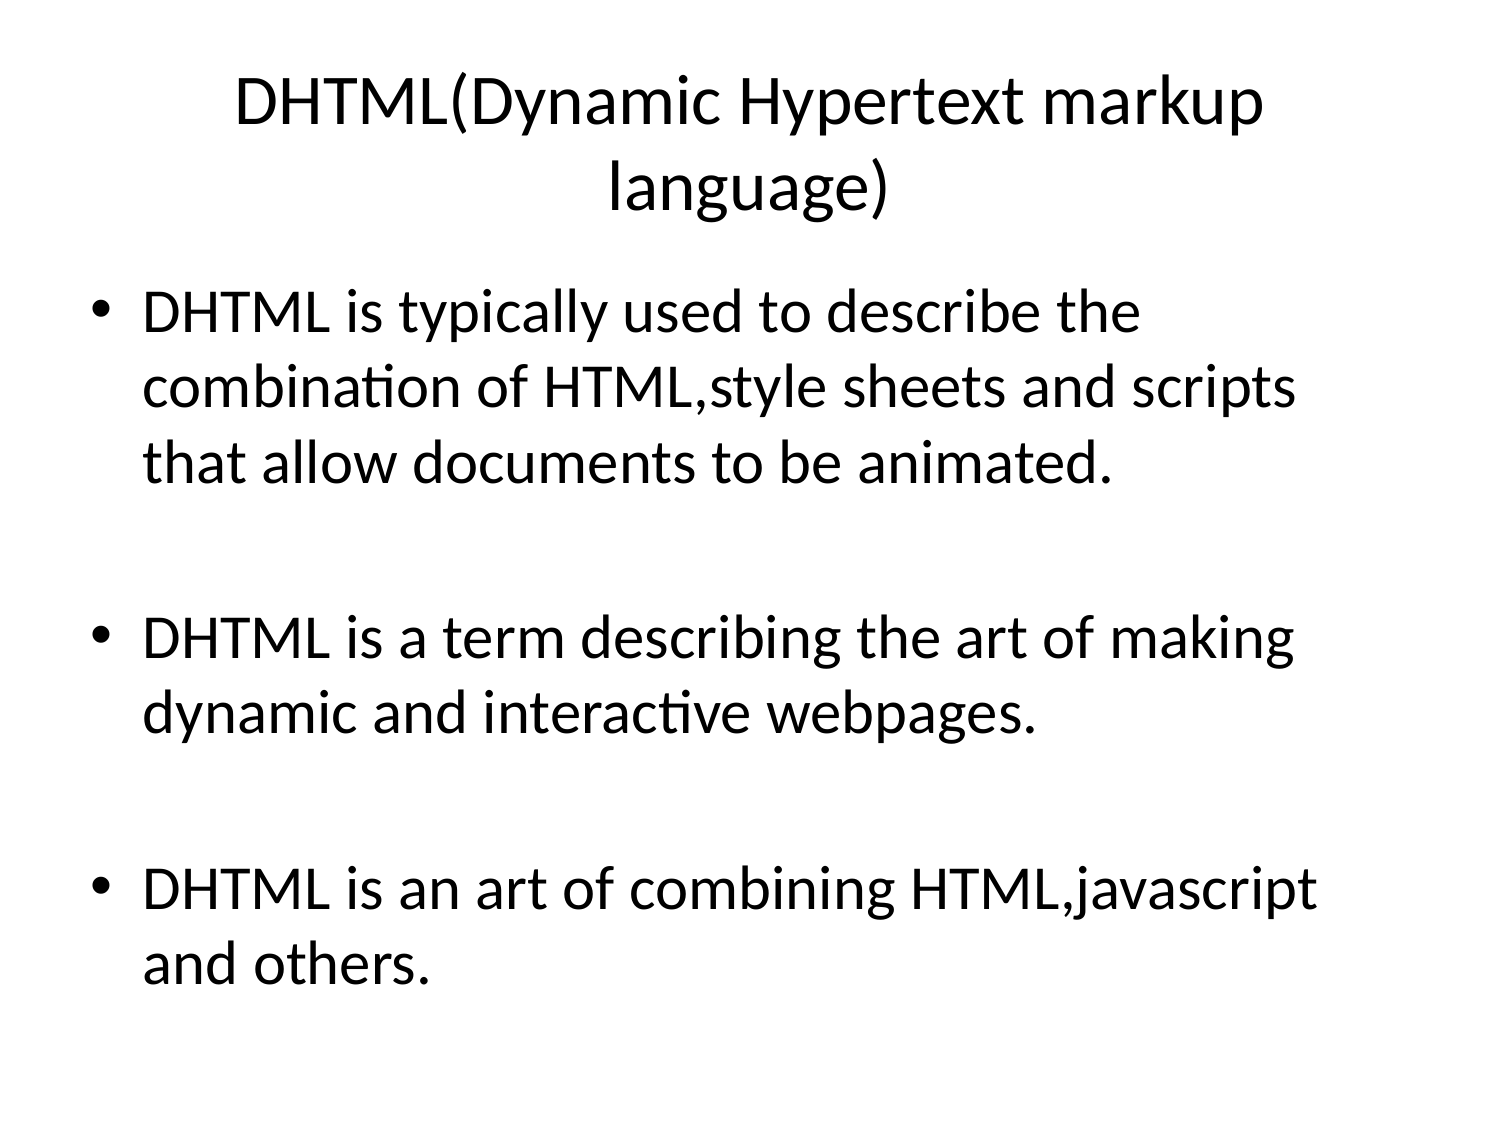

# DHTML(Dynamic Hypertext markup language)
DHTML is typically used to describe the combination of HTML,style sheets and scripts that allow documents to be animated.

DHTML is a term describing the art of making dynamic and interactive webpages.

DHTML is an art of combining HTML,javascript and others.